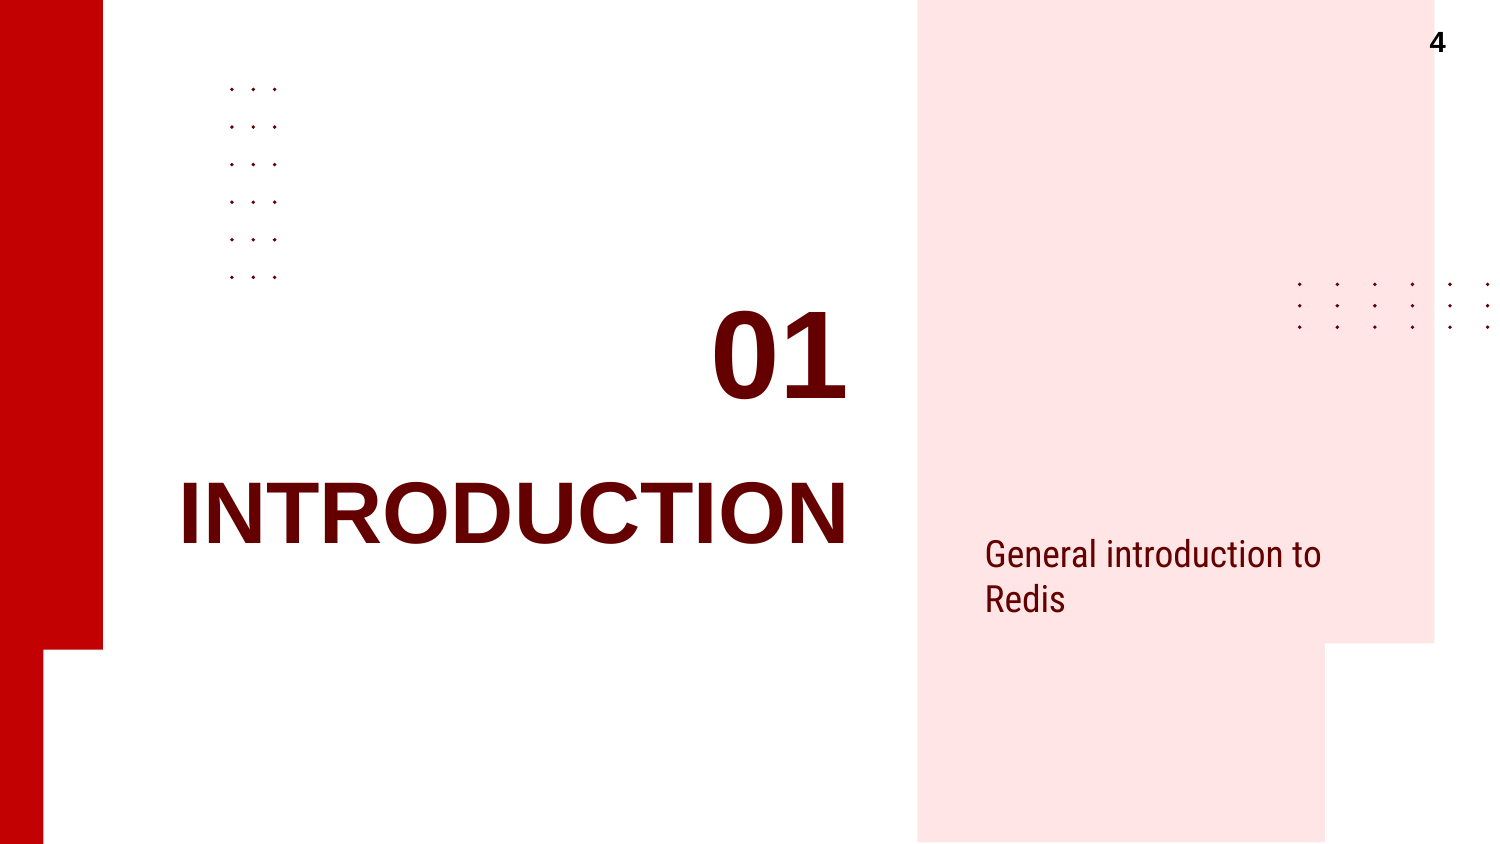

4

01
# INTRODUCTION
General introduction to Redis